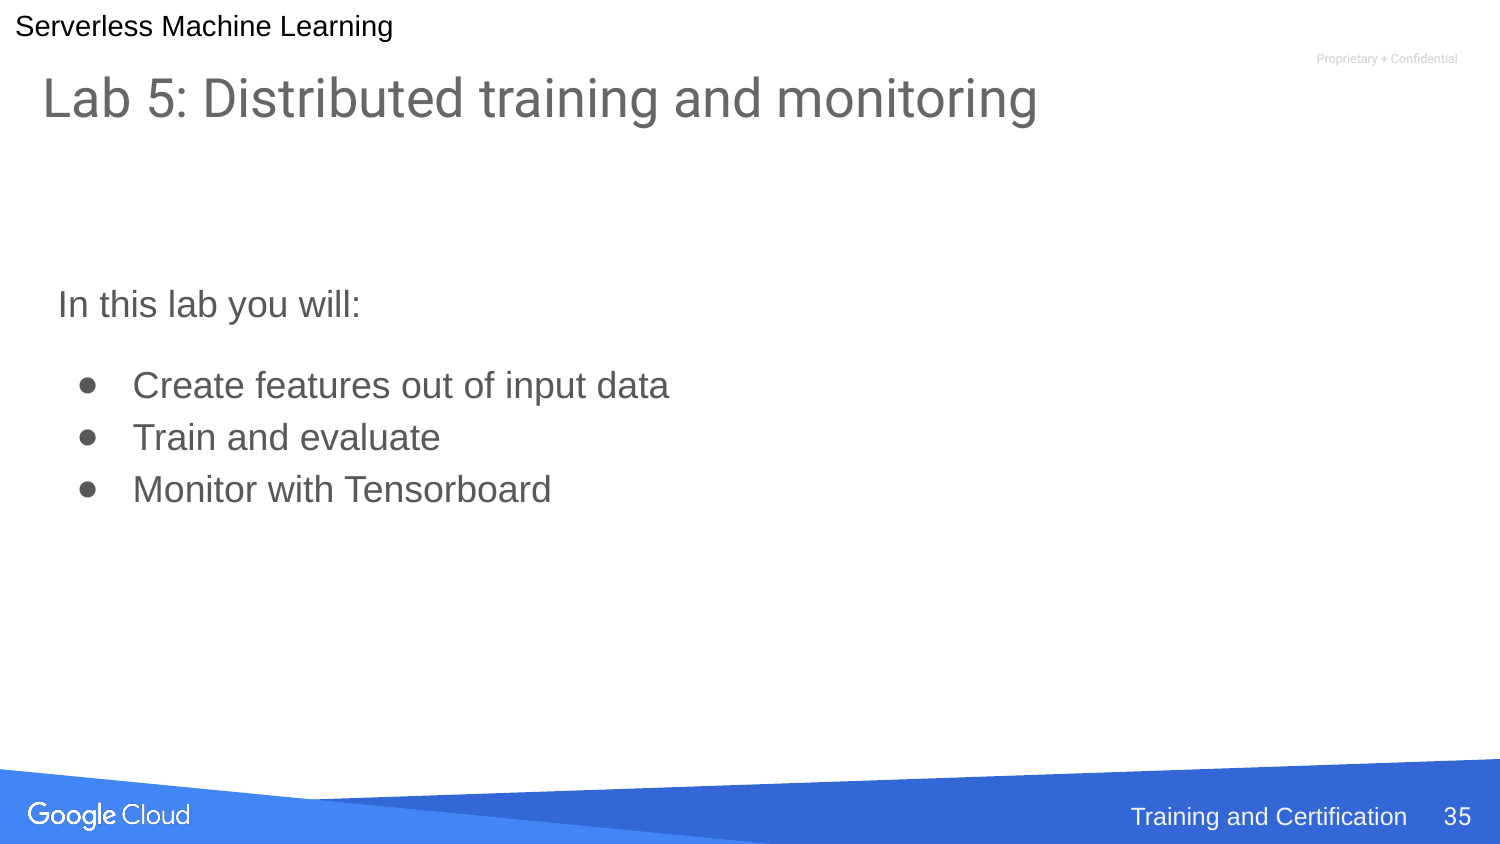

Serverless Machine Learning
# Lab 5: Distributed training and monitoring
In this lab you will:
Create features out of input data
Train and evaluate
Monitor with Tensorboard
35